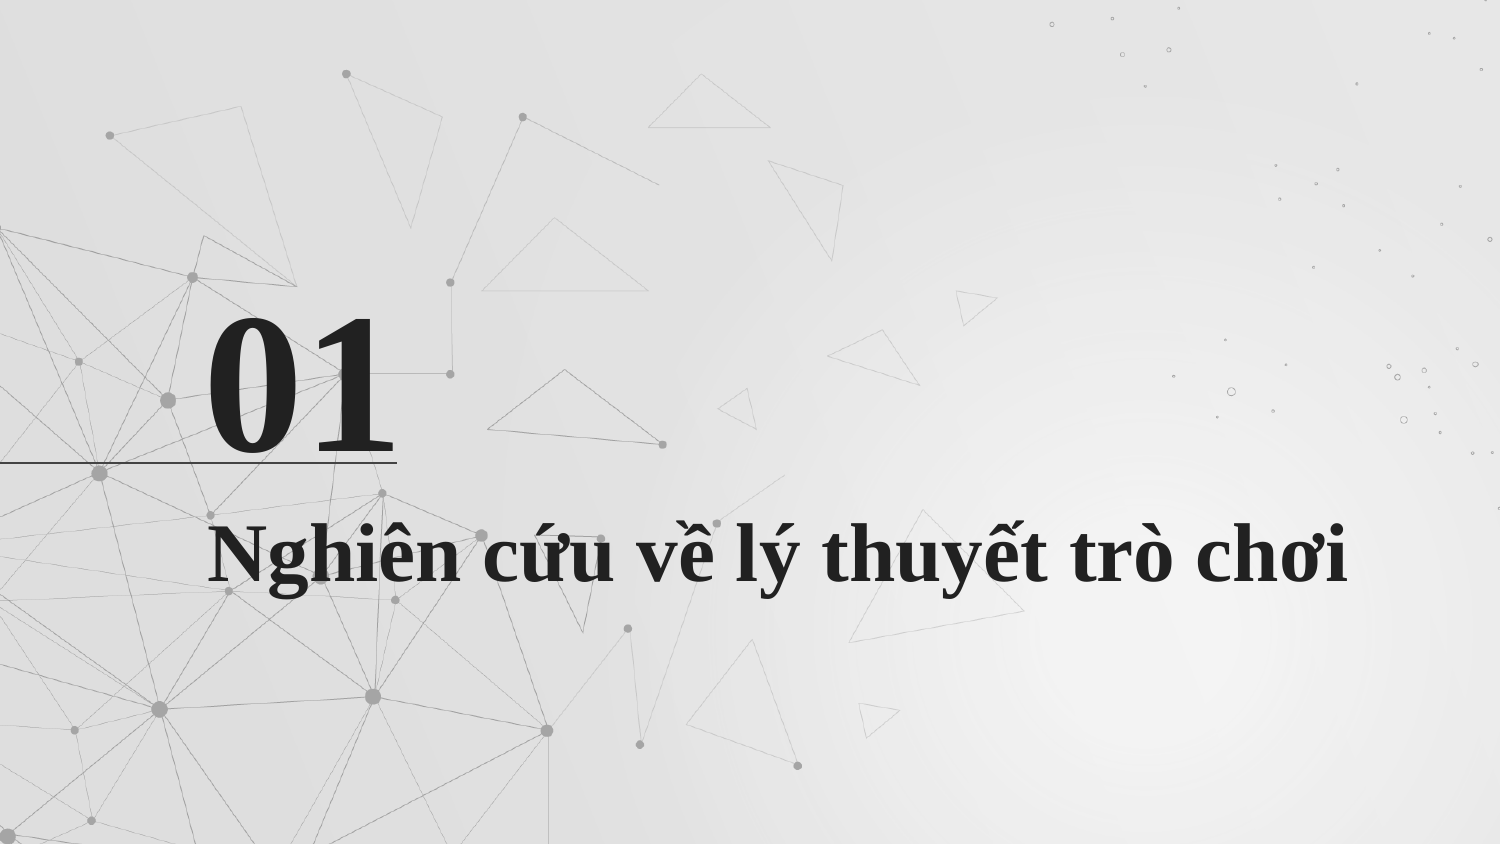

01
# Nghiên cứu về lý thuyết trò chơi